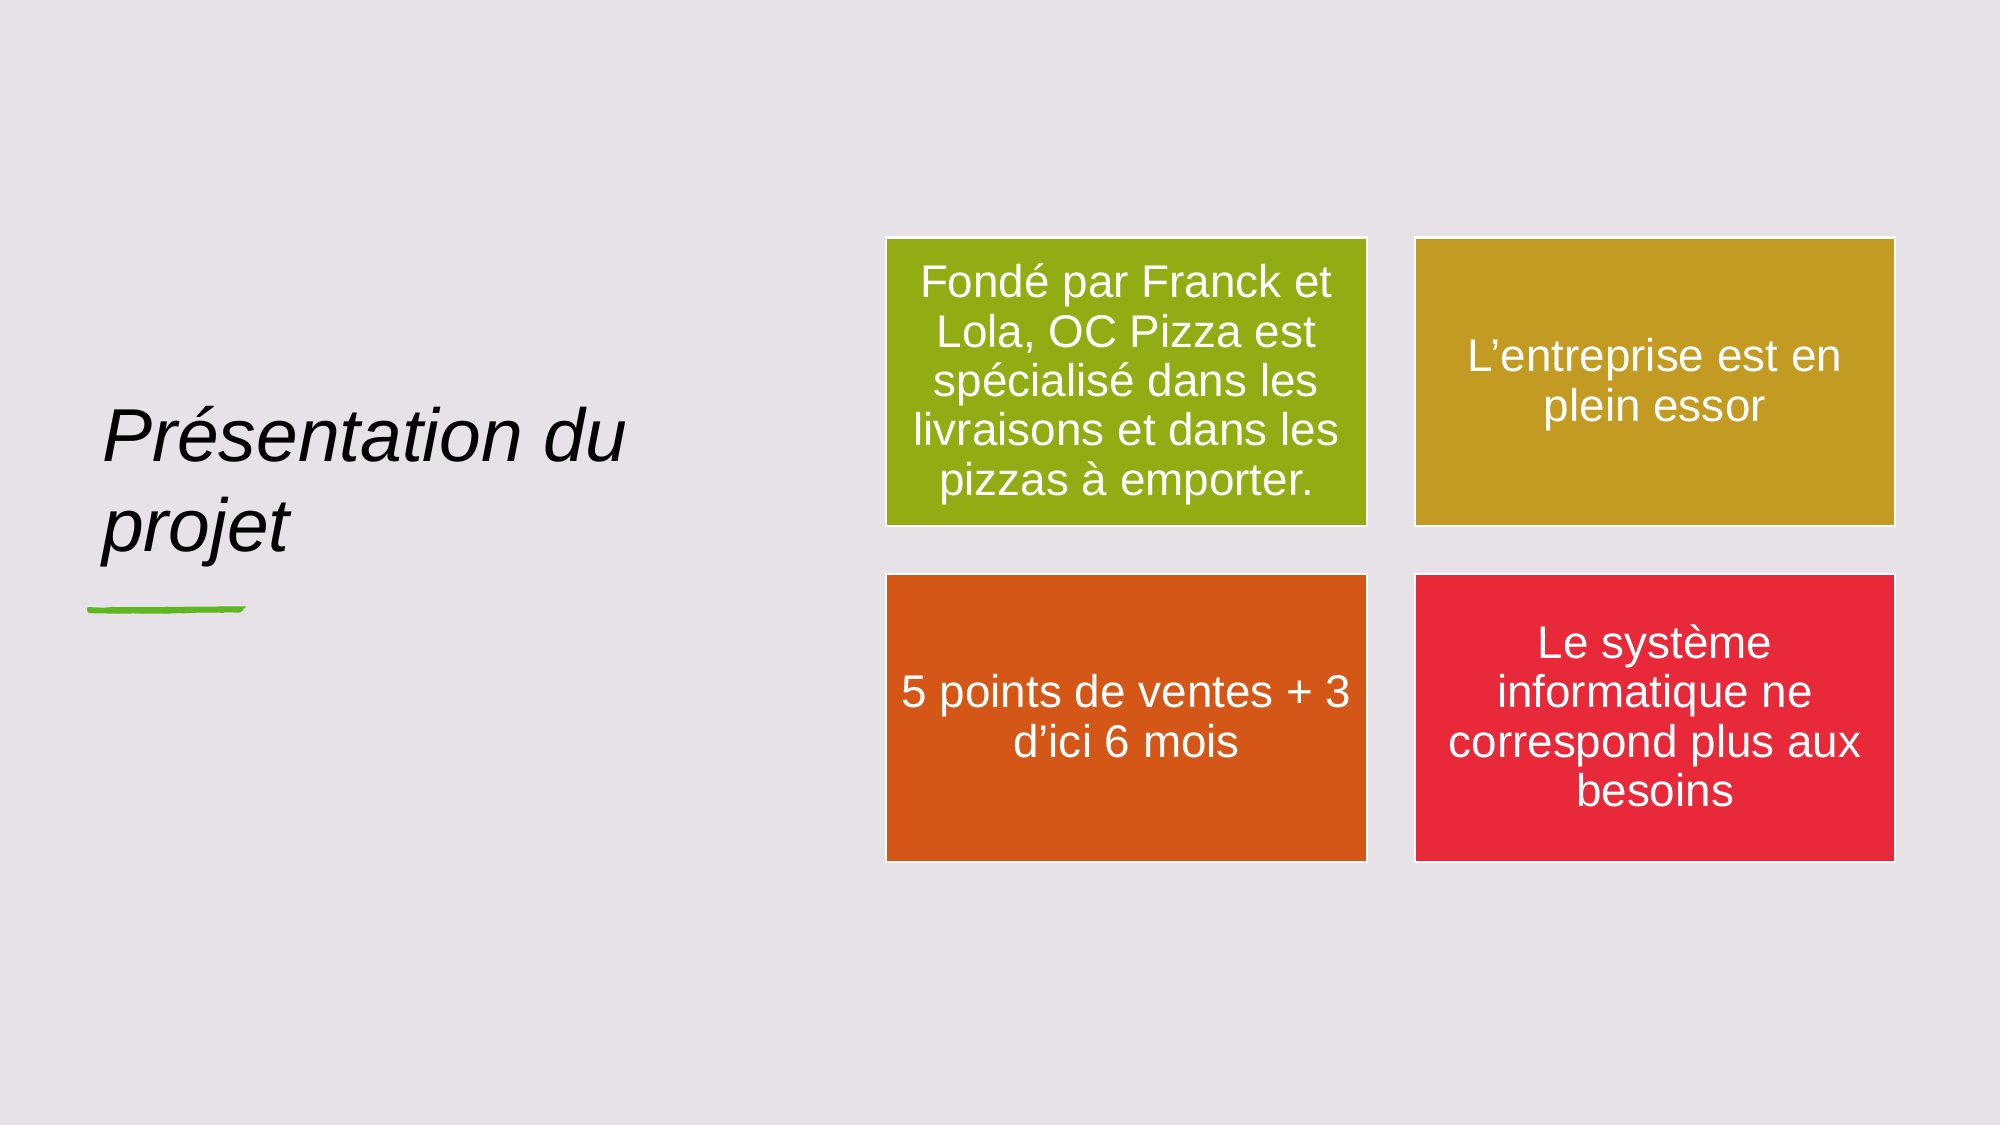

Fondé par Franck et Lola, OC Pizza est spécialisé dans les livraisons et dans les pizzas à emporter.
L’entreprise est en plein essor
5 points de ventes + 3 d’ici 6 mois
Le système informatique ne correspond plus aux besoins
# Présentation du projet